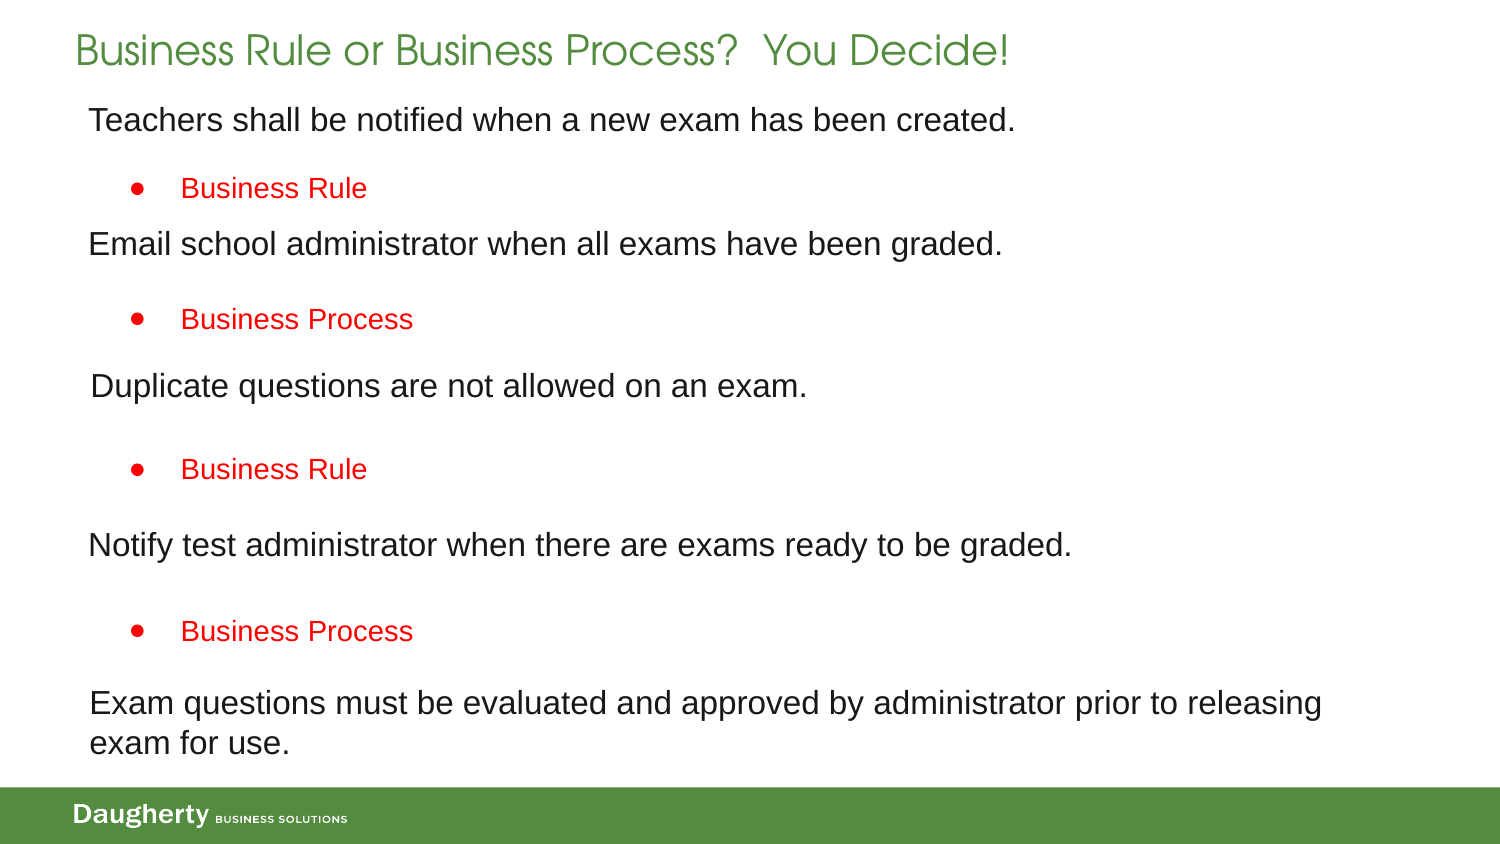

# Business Rule or Business Process?  You Decide!
Teachers shall be notified when a new exam has been created.

Business Rule
Email school administrator when all exams have been graded.

Business Process
Duplicate questions are not allowed on an exam.

Business Rule
Notify test administrator when there are exams ready to be graded.

Business Process
Exam questions must be evaluated and approved by administrator prior to releasing exam for use.